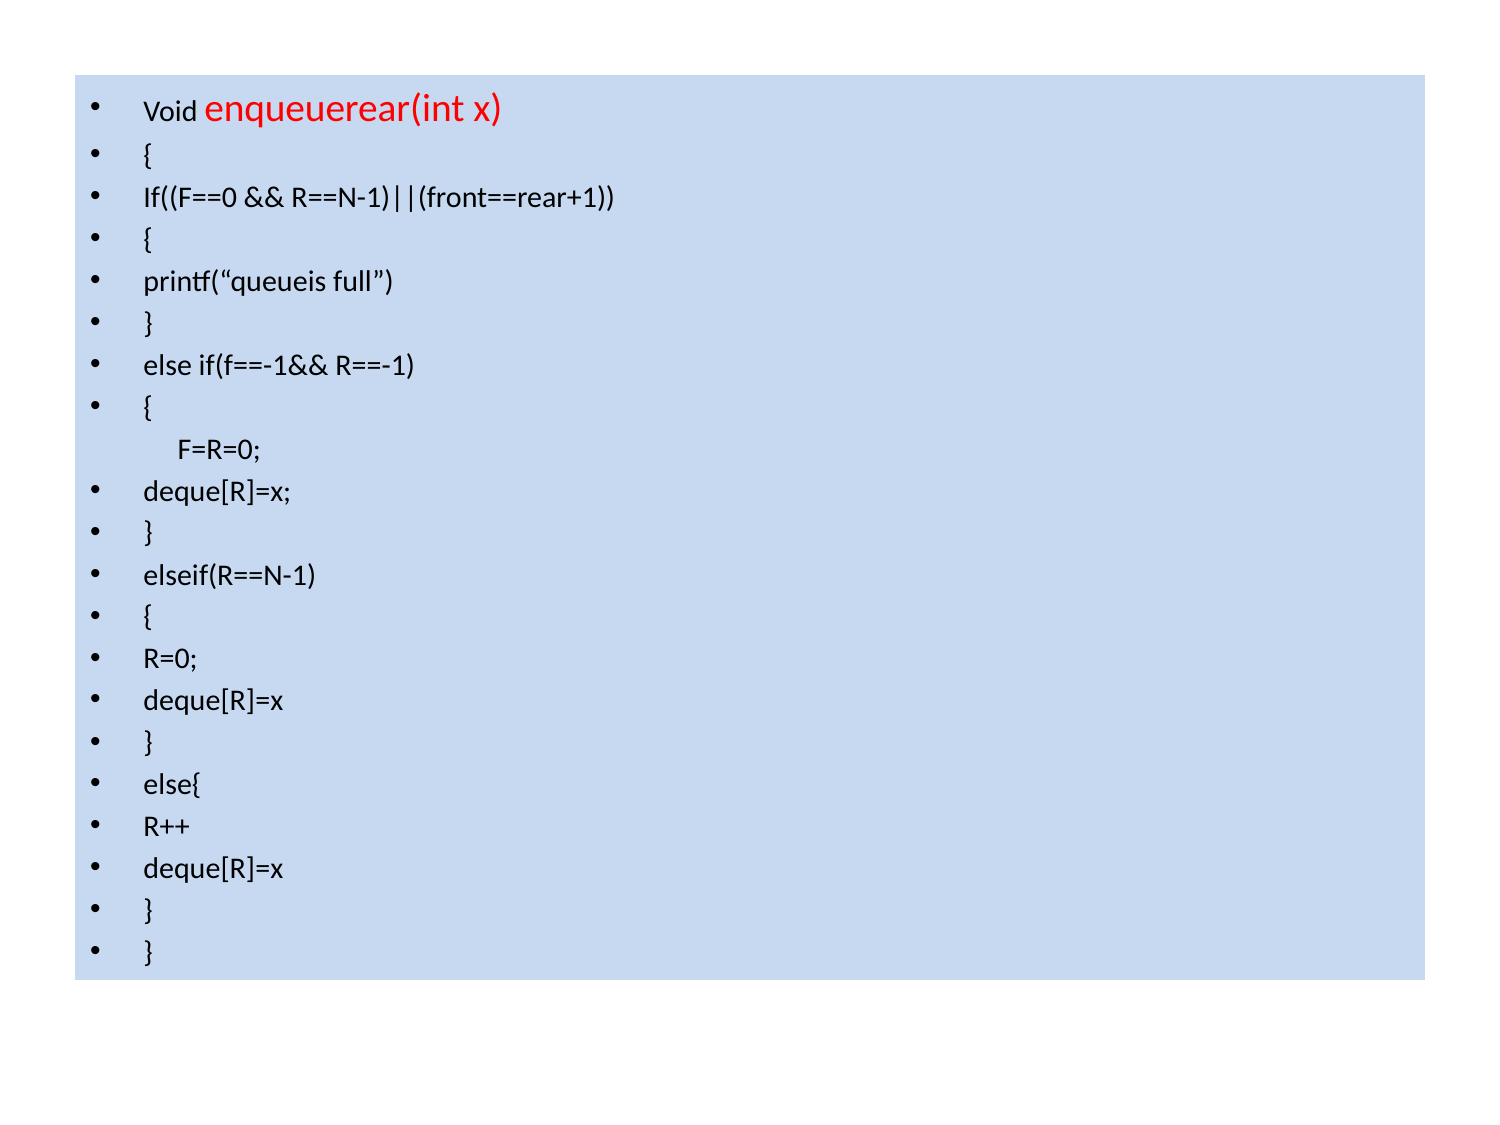

#
Void enqueuerear(int x)
{
If((F==0 && R==N-1)||(front==rear+1))
{
printf(“queueis full”)
}
else if(f==-1&& R==-1)
{
             F=R=0;
deque[R]=x;
}
elseif(R==N-1)
{
R=0;
deque[R]=x
}
else{
R++
deque[R]=x
}
}